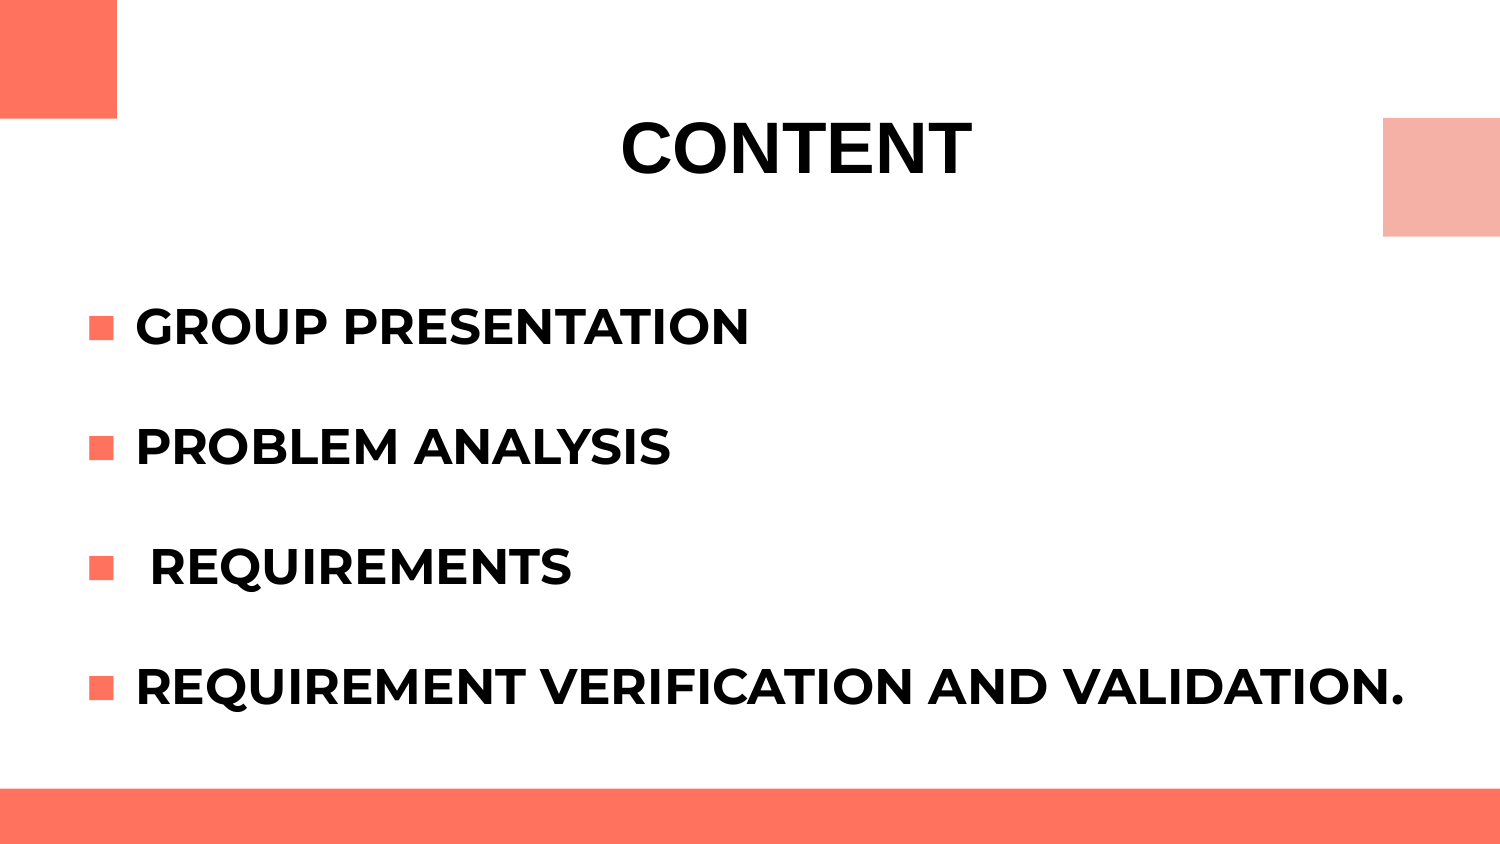

# CONTENT

GROUP PRESENTATION
PROBLEM ANALYSIS
 REQUIREMENTS
REQUIREMENT VERIFICATION AND VALIDATION.